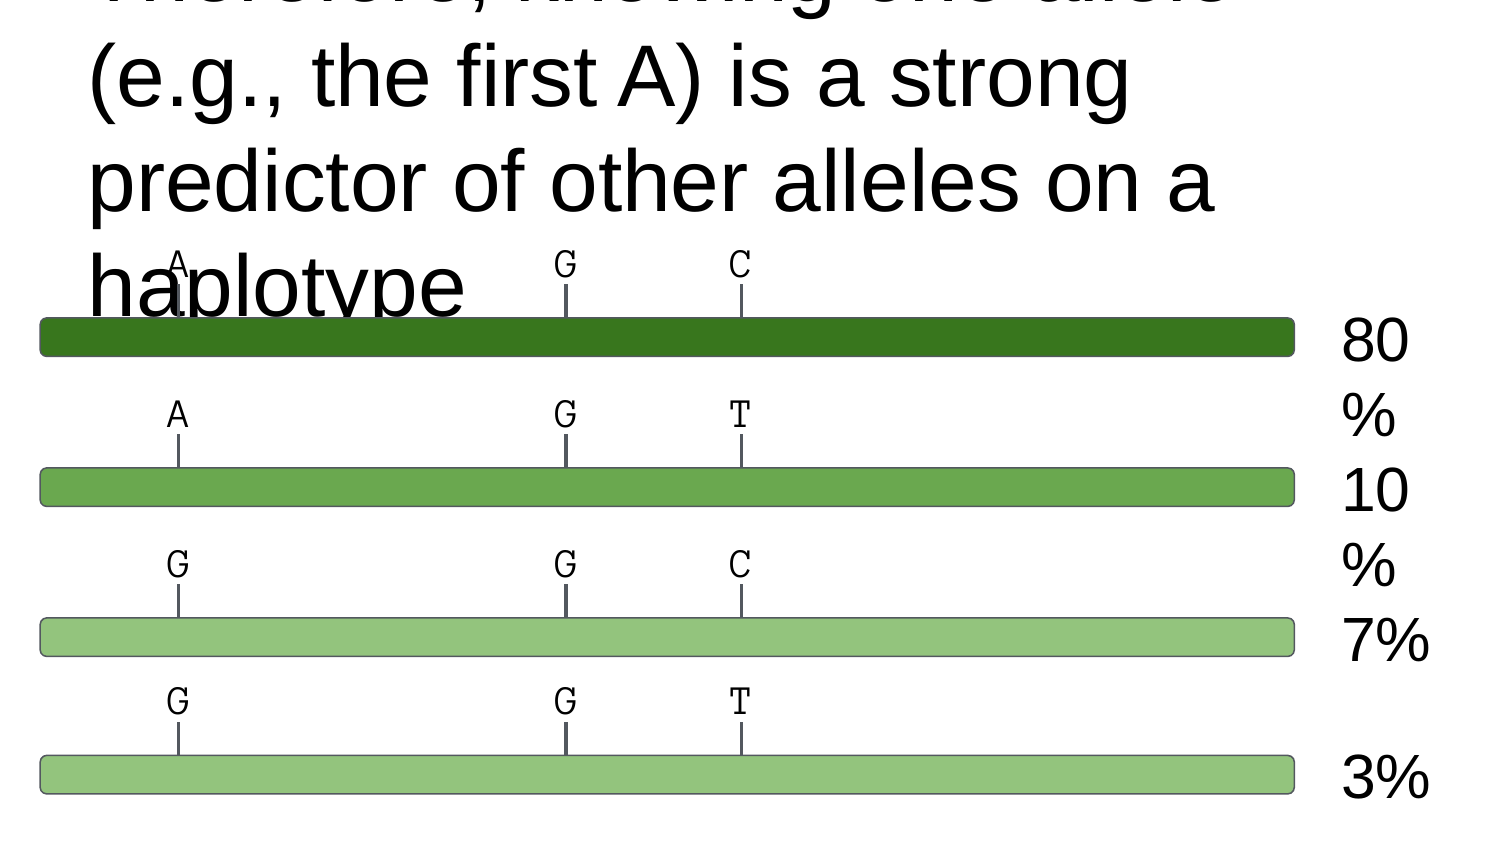

# Therefore, knowing one allele (e.g., the first A) is a strong predictor of other alleles on a haplotype
A
G
C
80%

A
G
T
10%

G
G
C
7%

G
G
T
3%